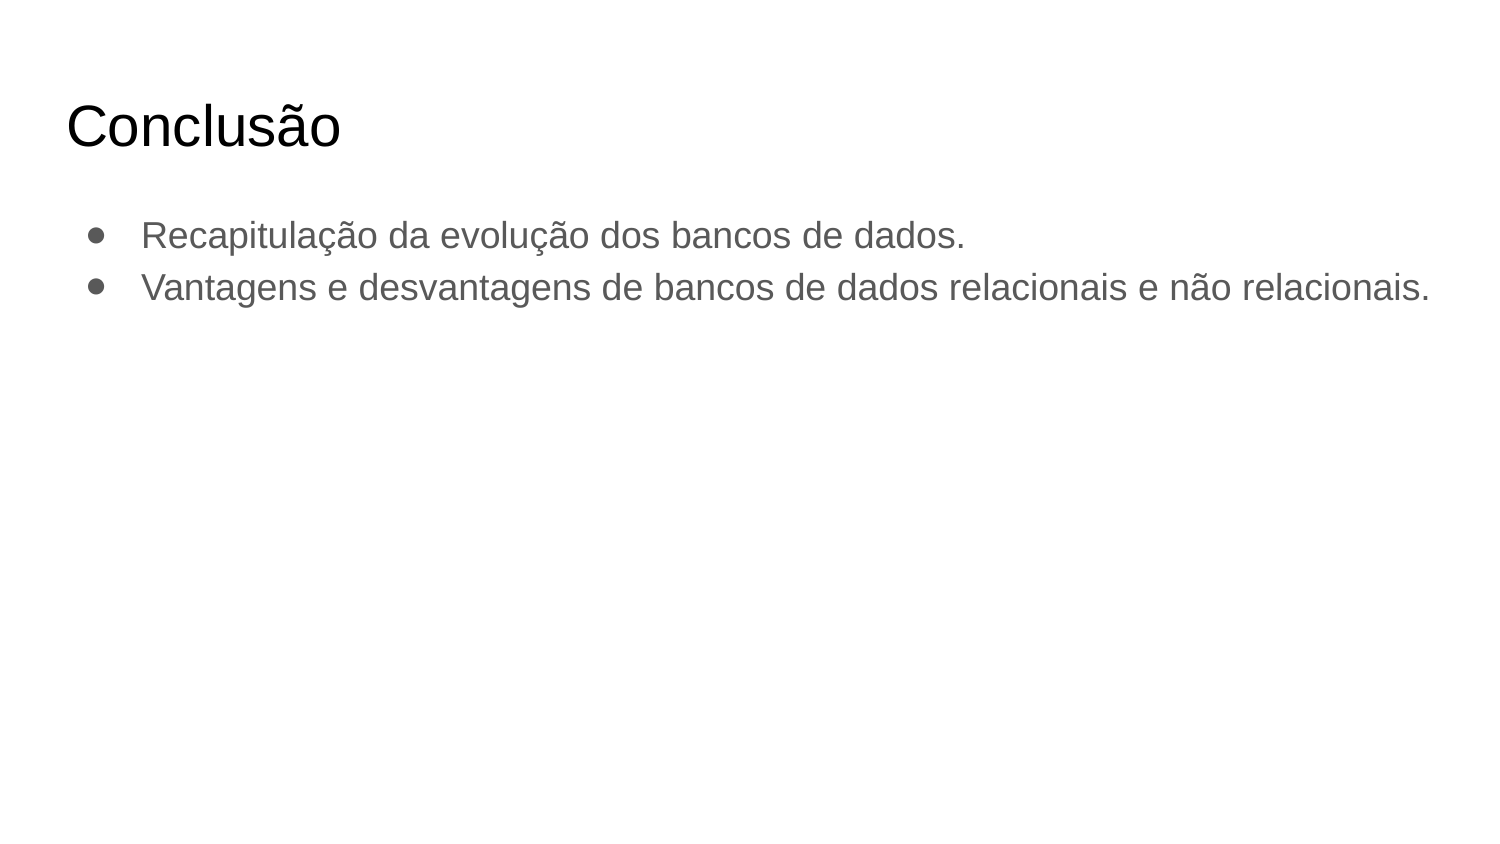

# Conclusão
Recapitulação da evolução dos bancos de dados.
Vantagens e desvantagens de bancos de dados relacionais e não relacionais.